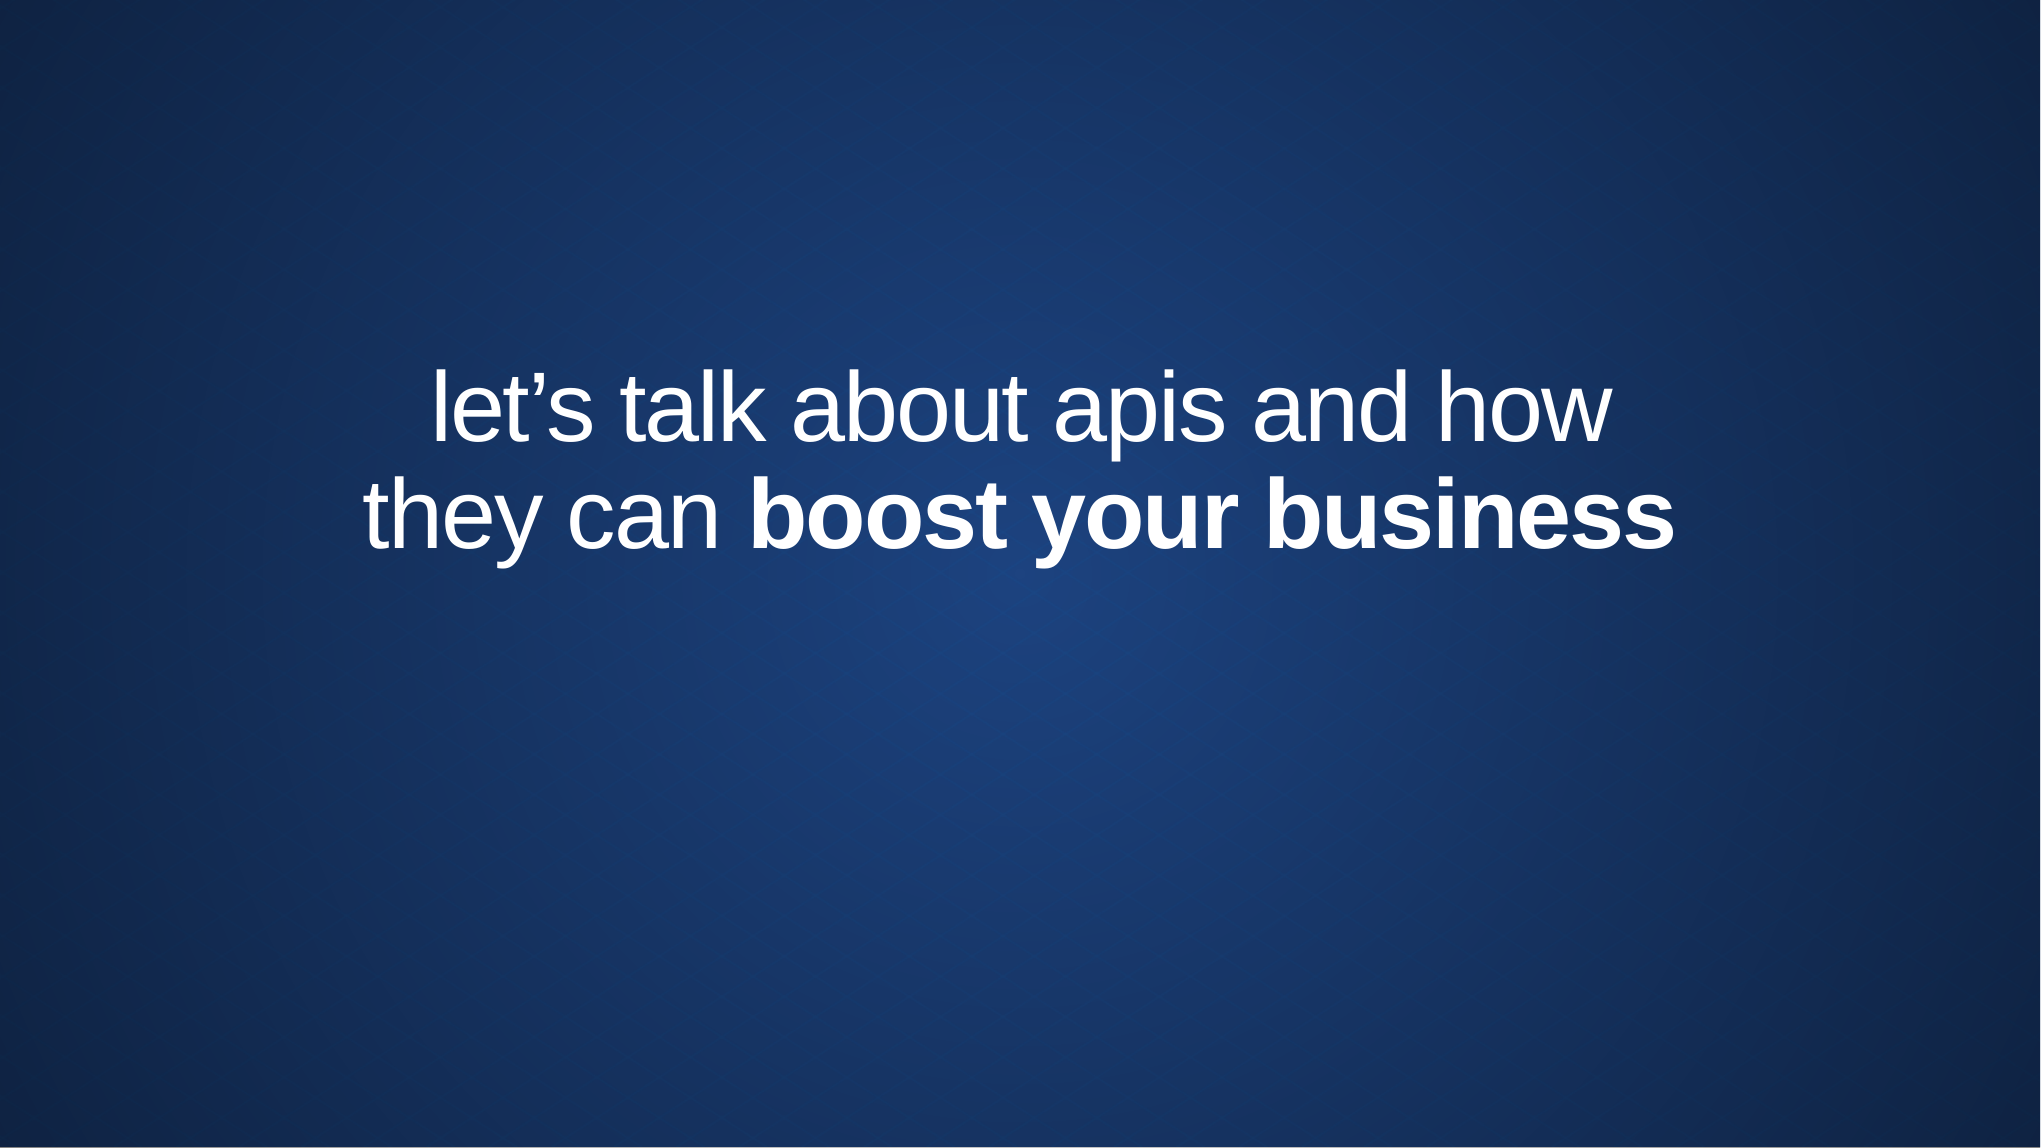

let’s talk about apis and how they can boost your business